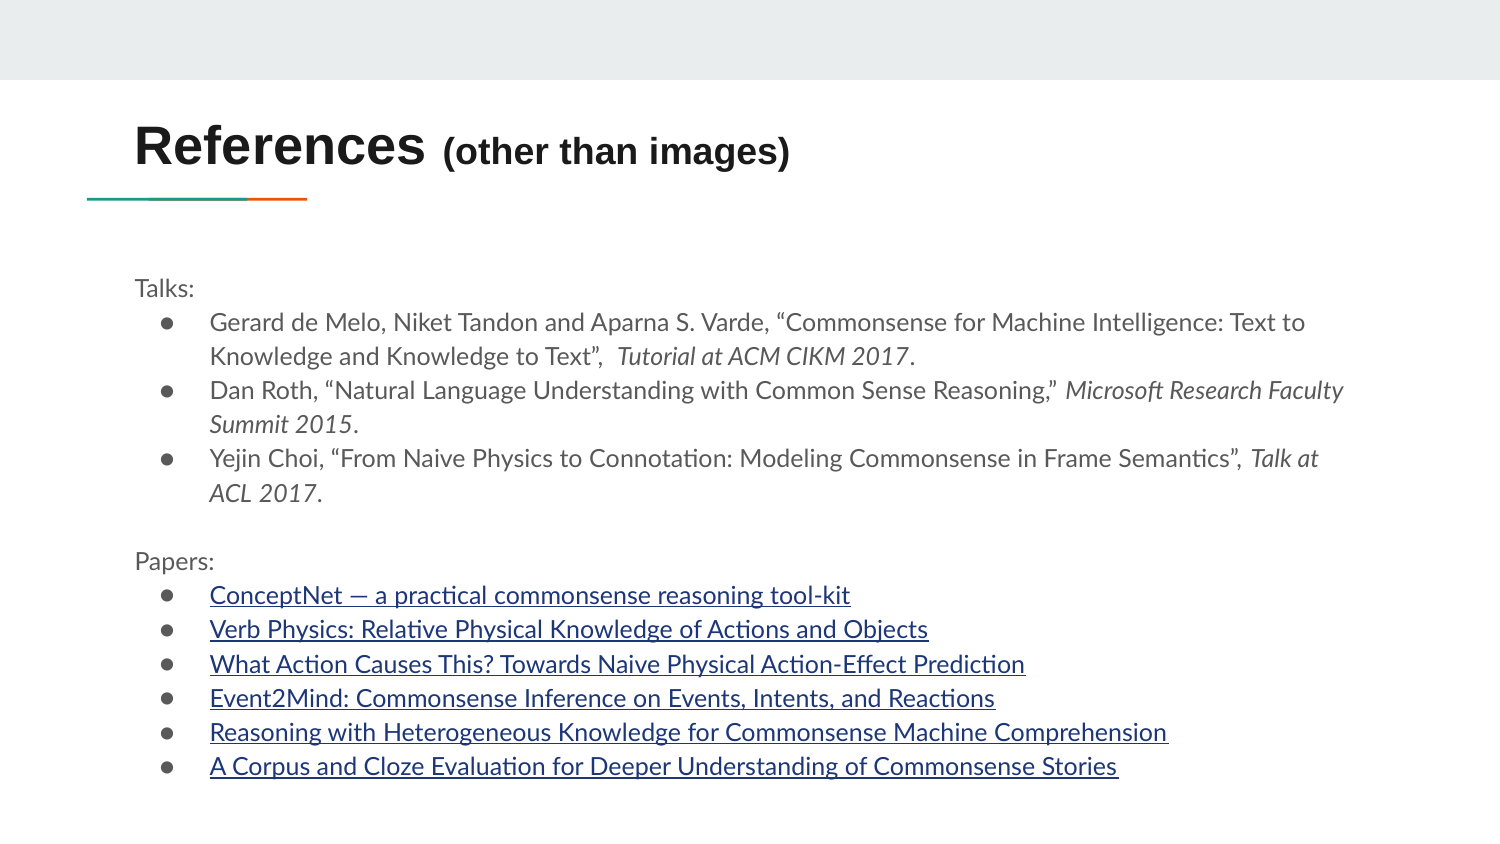

# References (other than images)
Talks:
Gerard de Melo, Niket Tandon and Aparna S. Varde, “Commonsense for Machine Intelligence: Text to Knowledge and Knowledge to Text”,  Tutorial at ACM CIKM 2017.
Dan Roth, “Natural Language Understanding with Common Sense Reasoning,” Microsoft Research Faculty Summit 2015.
Yejin Choi, “From Naive Physics to Connotation: Modeling Commonsense in Frame Semantics”, Talk at ACL 2017.

Papers:
ConceptNet — a practical commonsense reasoning tool-kit
Verb Physics: Relative Physical Knowledge of Actions and Objects
What Action Causes This? Towards Naive Physical Action-Effect Prediction
Event2Mind: Commonsense Inference on Events, Intents, and Reactions
Reasoning with Heterogeneous Knowledge for Commonsense Machine Comprehension
A Corpus and Cloze Evaluation for Deeper Understanding of Commonsense Stories